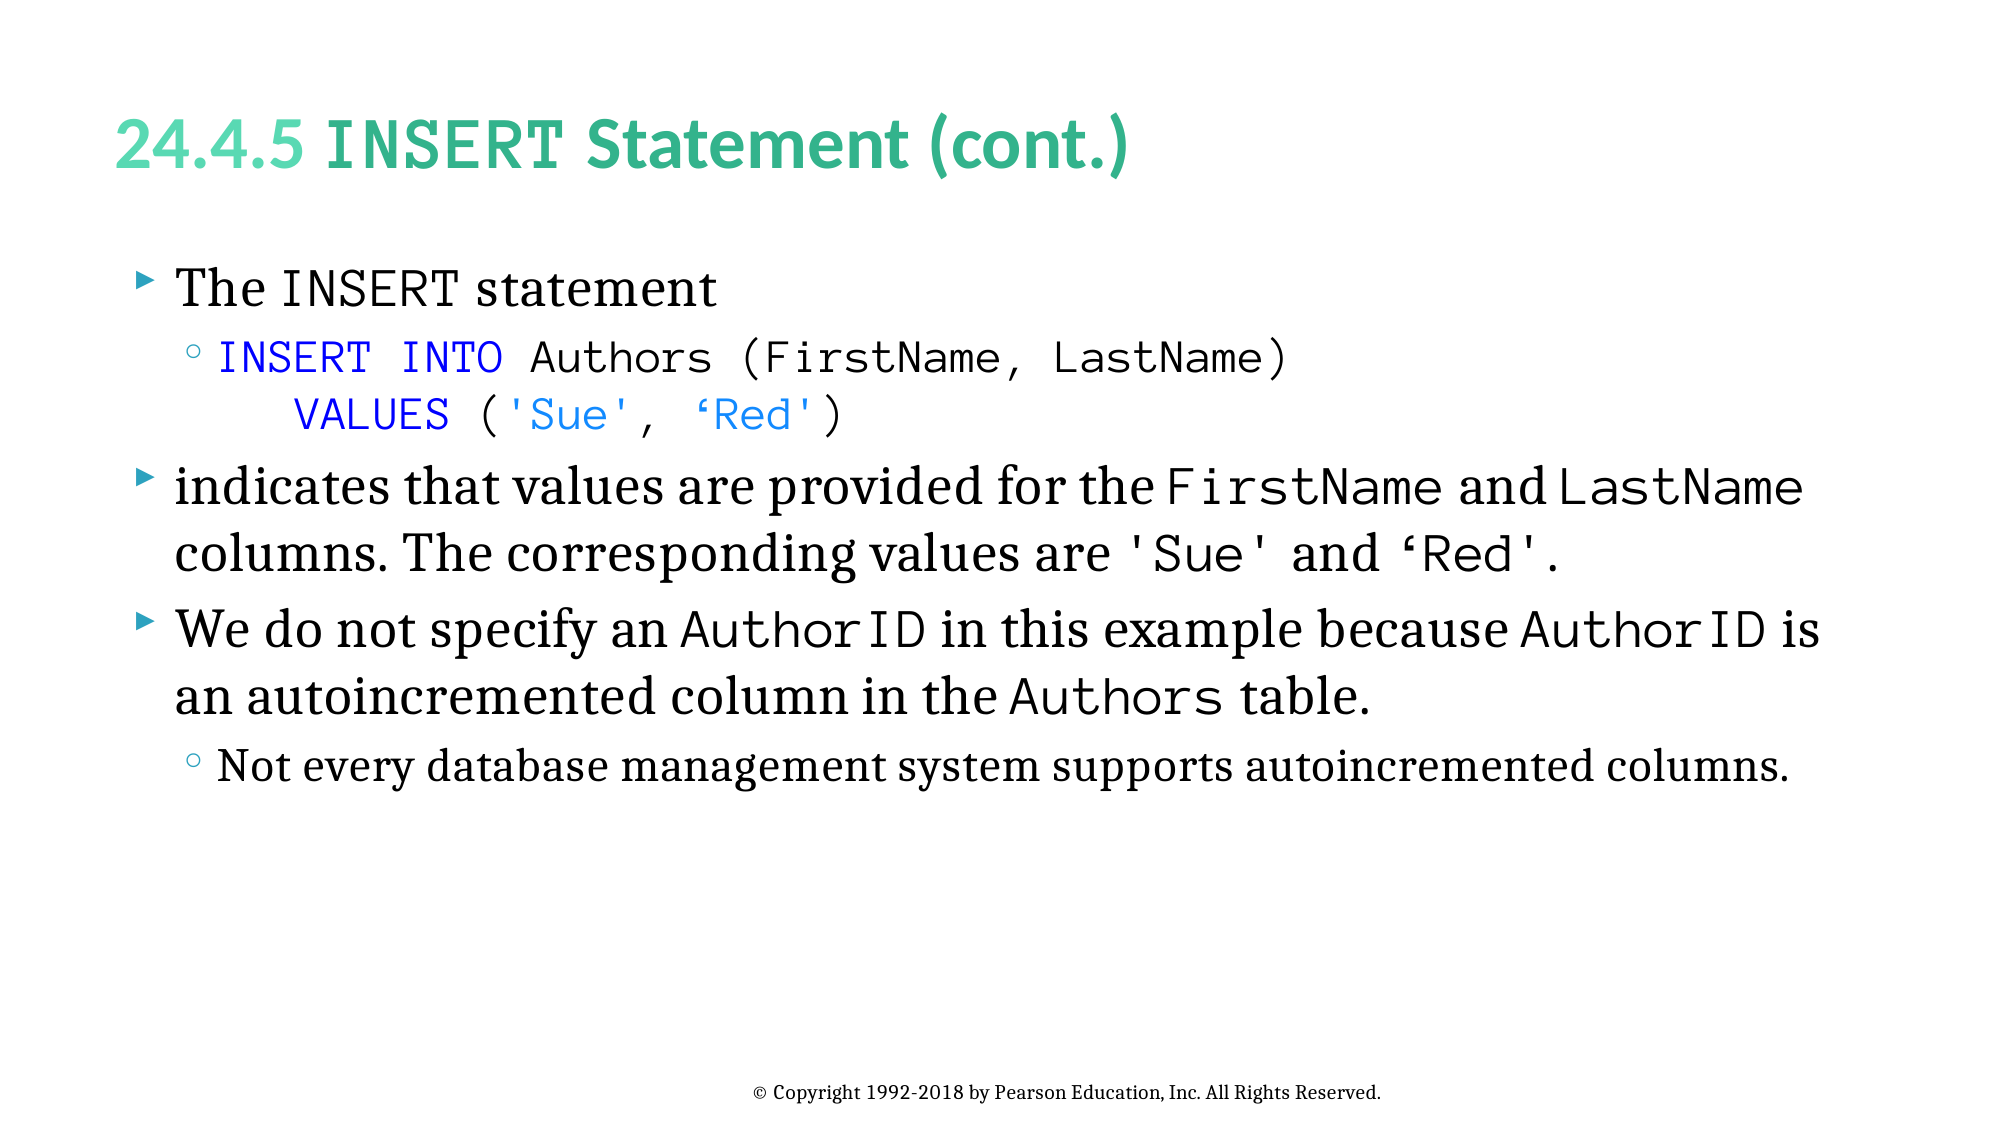

# 24.4.5 INSERT Statement (cont.)
The INSERT statement
INSERT INTO Authors (FirstName, LastName)
   VALUES ('Sue', ‘Red')
indicates that values are provided for the FirstName and LastName columns. The corresponding values are 'Sue' and ‘Red'.
We do not specify an AuthorID in this example because AuthorID is an autoincremented column in the Authors table.
Not every database management system supports autoincremented columns.
© Copyright 1992-2018 by Pearson Education, Inc. All Rights Reserved.